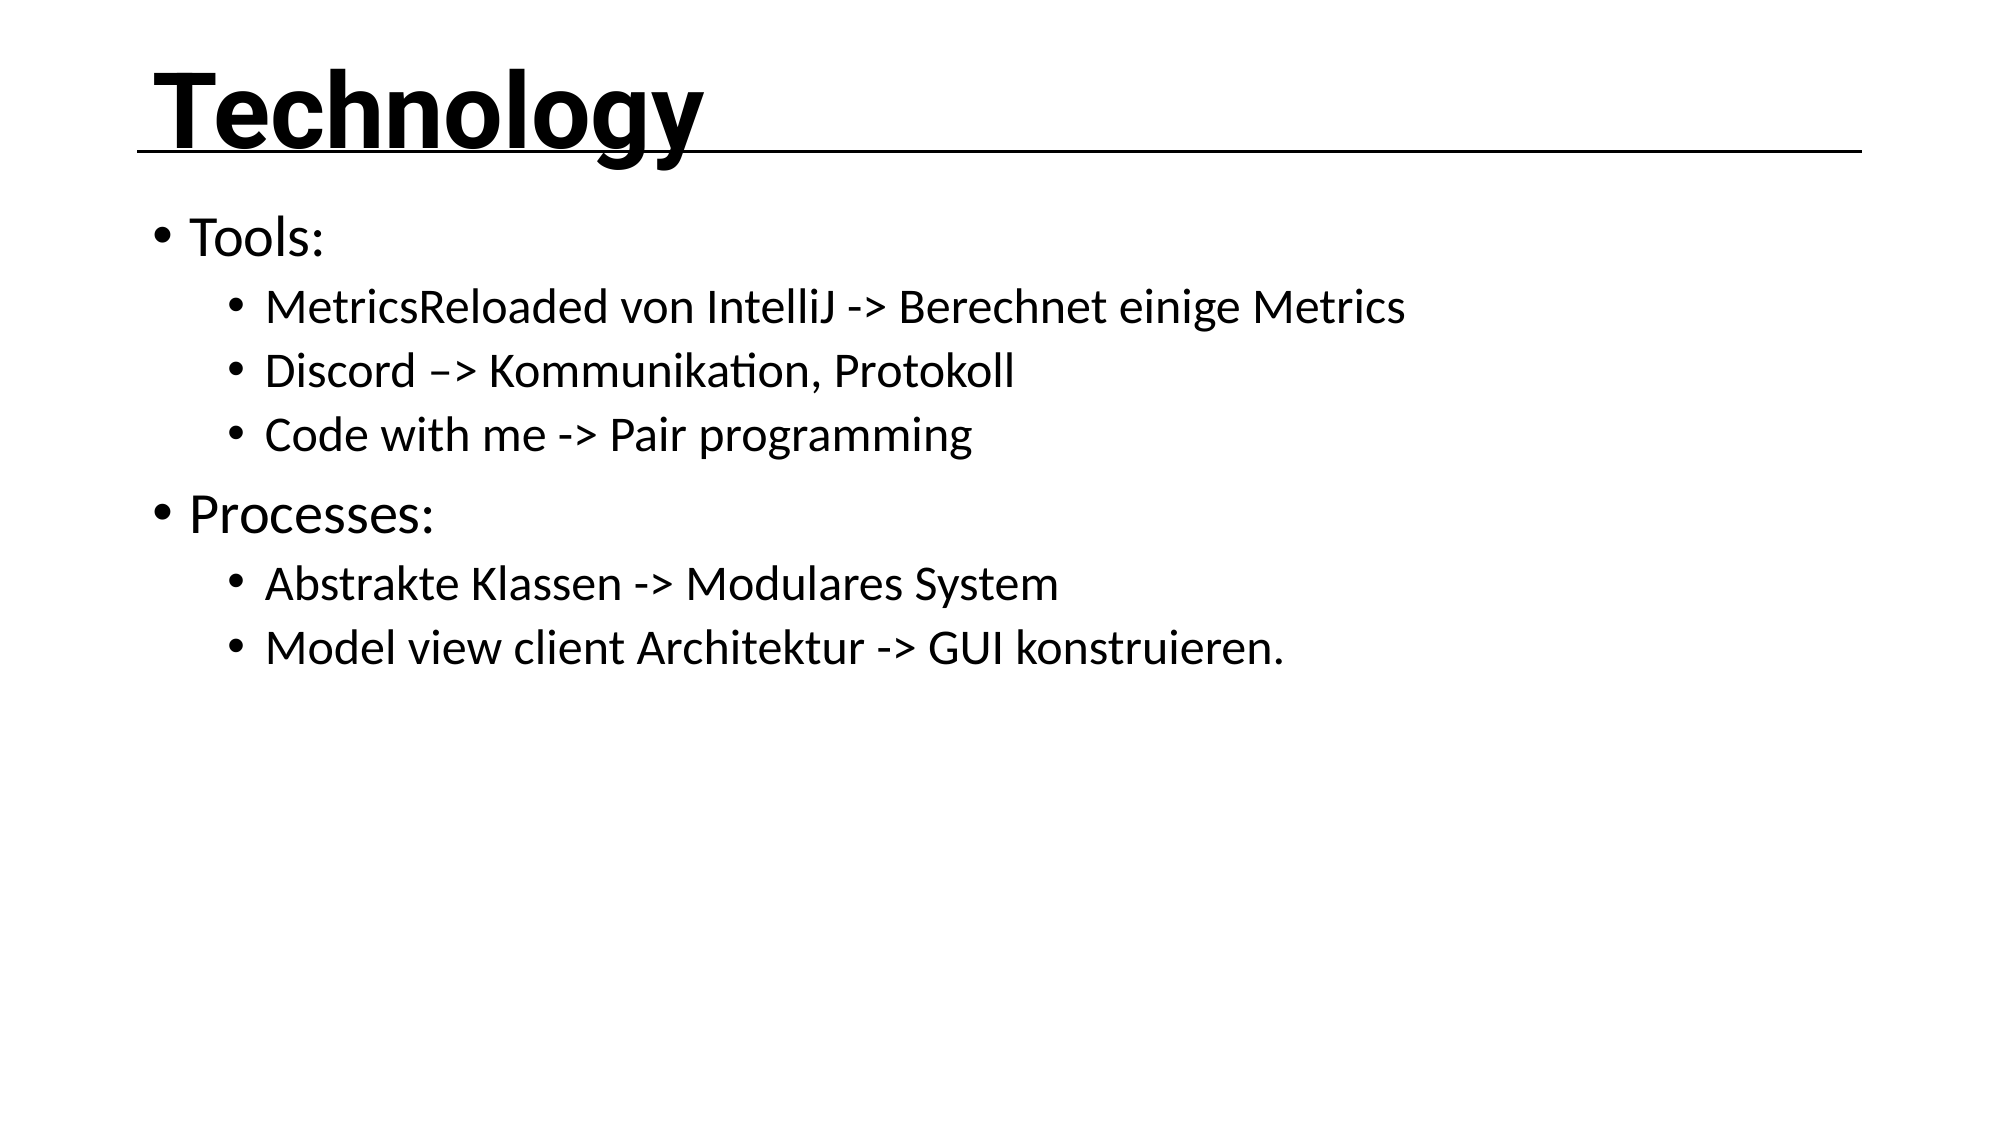

Technology
Tools:
MetricsReloaded von IntelliJ -> Berechnet einige Metrics
Discord –> Kommunikation, Protokoll
Code with me -> Pair programming
Processes:
Abstrakte Klassen -> Modulares System
Model view client Architektur -> GUI konstruieren.